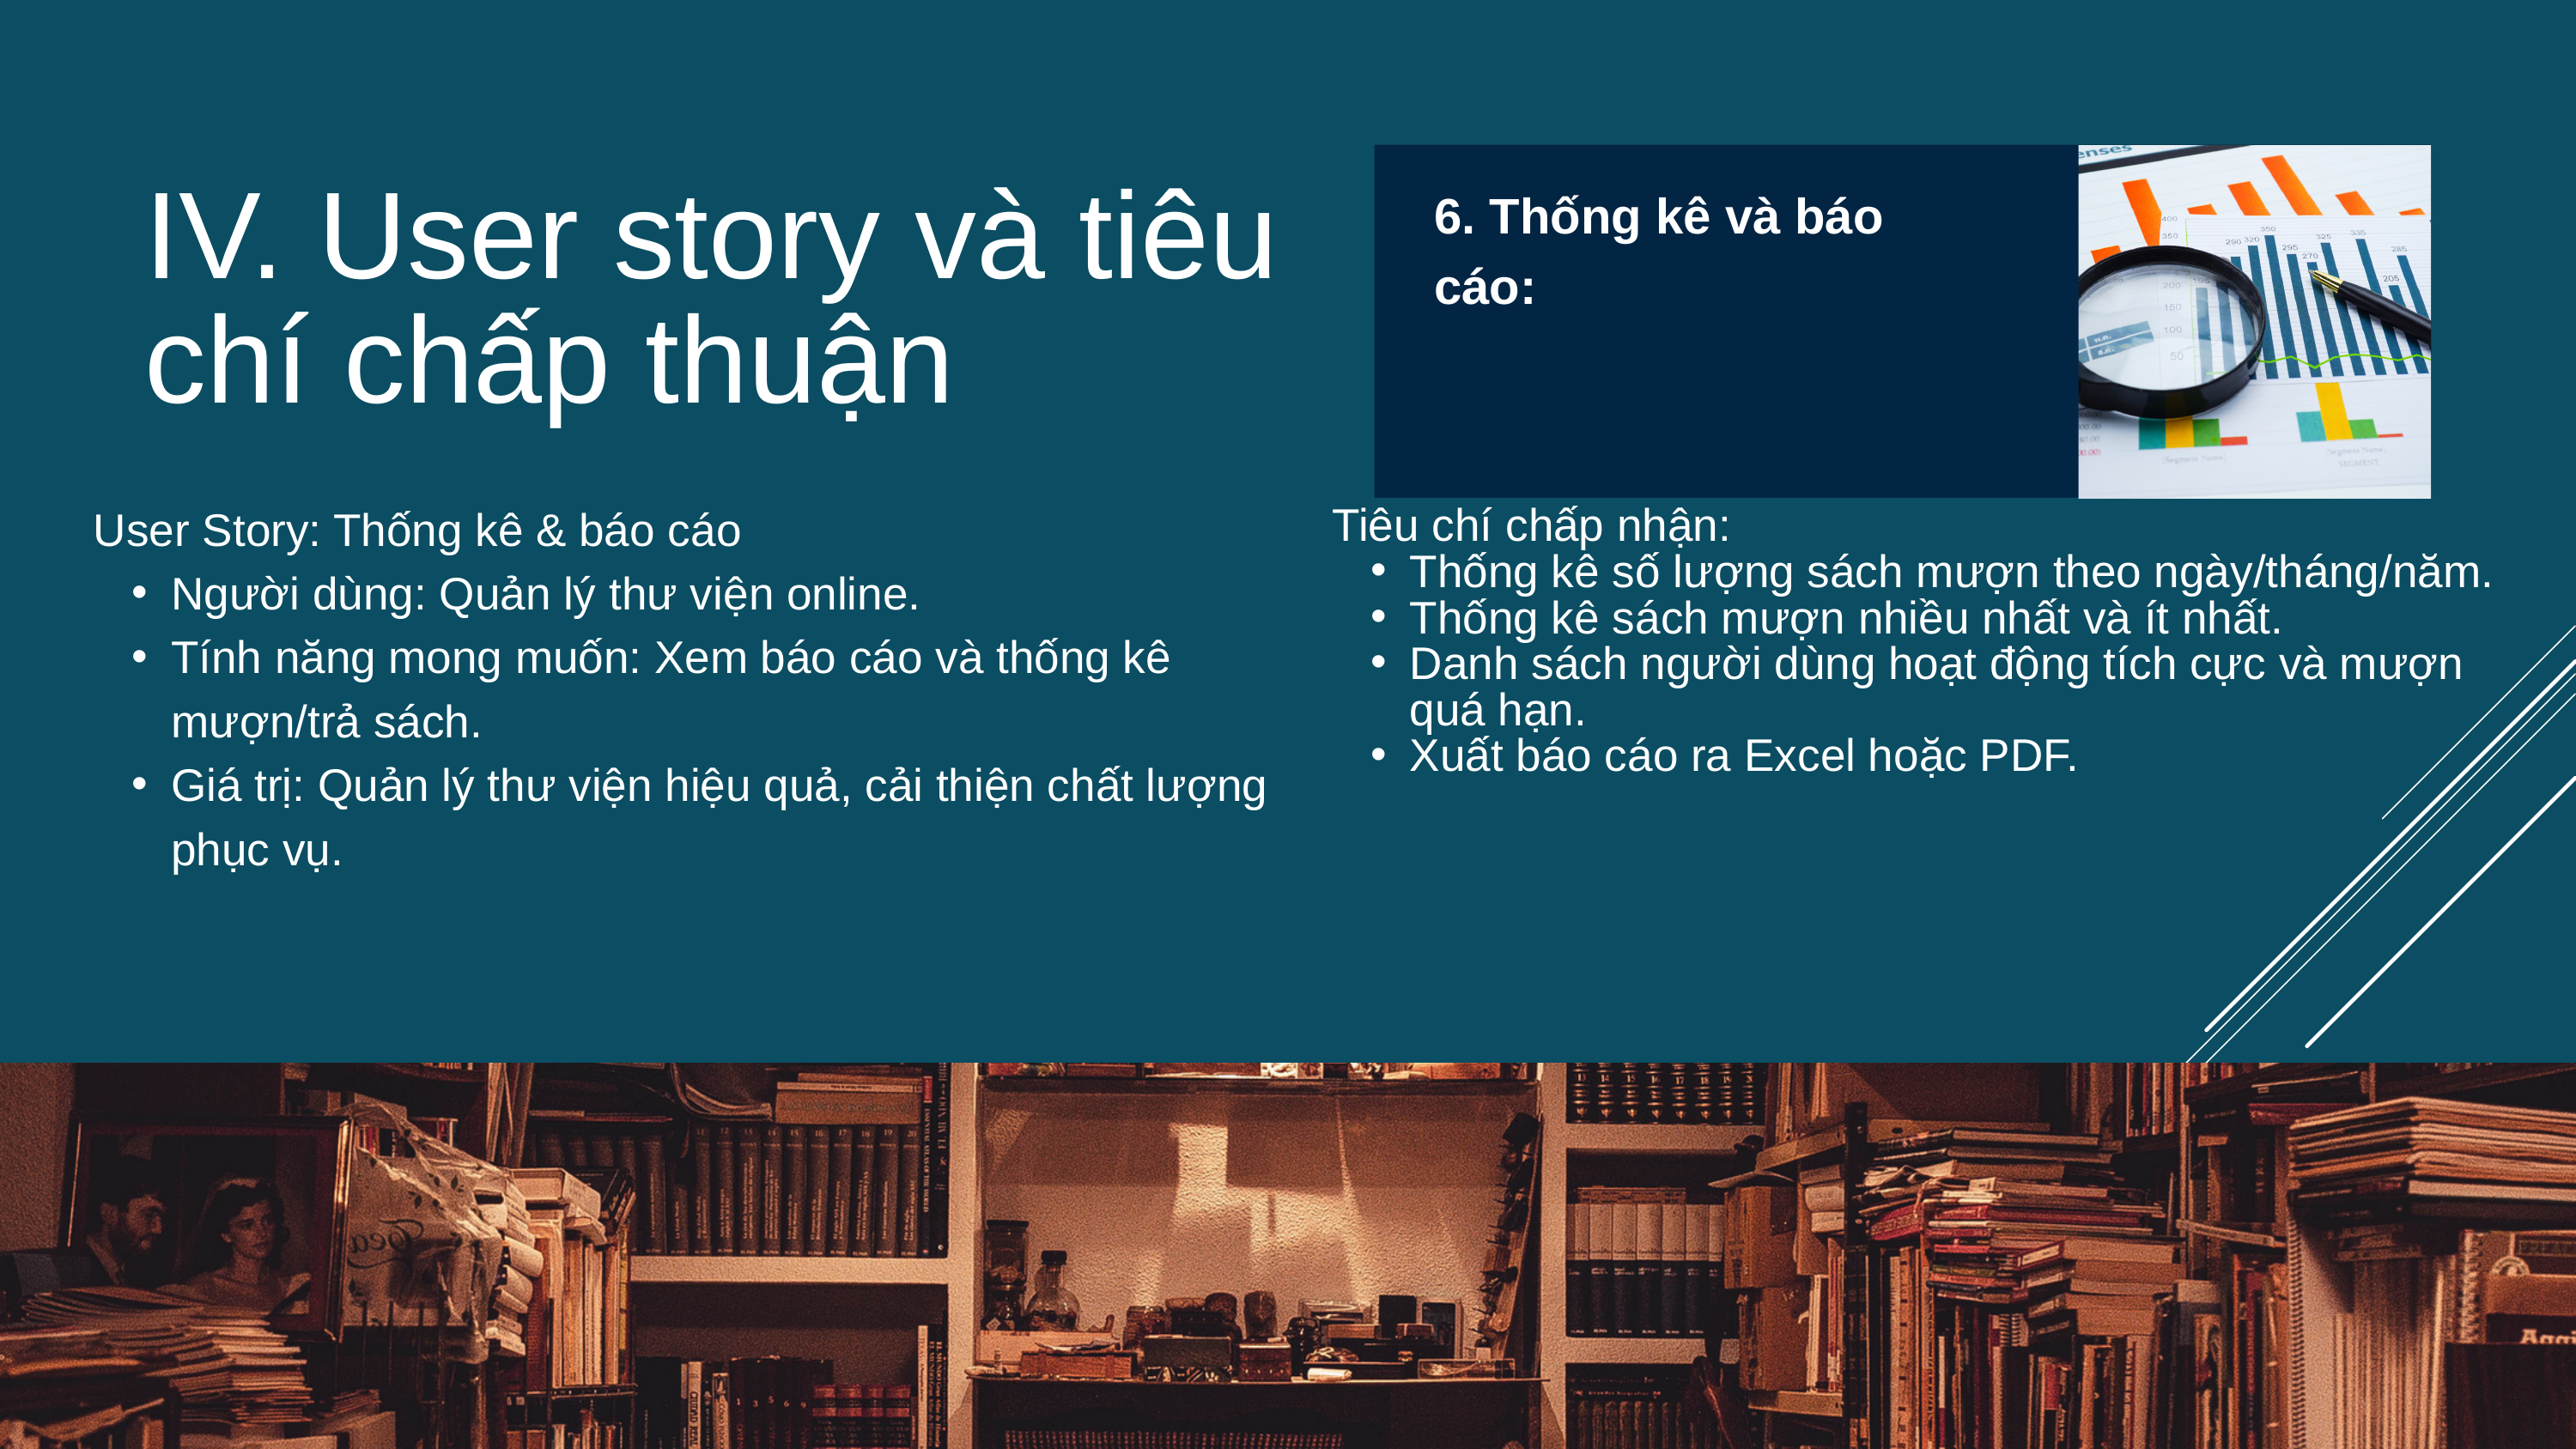

6. Thống kê và báo cáo:

IV. User story và tiêu chí chấp thuận

User Story: Thống kê & báo cáo
Người dùng: Quản lý thư viện online.
Tính năng mong muốn: Xem báo cáo và thống kê mượn/trả sách.
Giá trị: Quản lý thư viện hiệu quả, cải thiện chất lượng phục vụ.

Tiêu chí chấp nhận:
Thống kê số lượng sách mượn theo ngày/tháng/năm.
Thống kê sách mượn nhiều nhất và ít nhất.
Danh sách người dùng hoạt động tích cực và mượn quá hạn.
Xuất báo cáo ra Excel hoặc PDF.